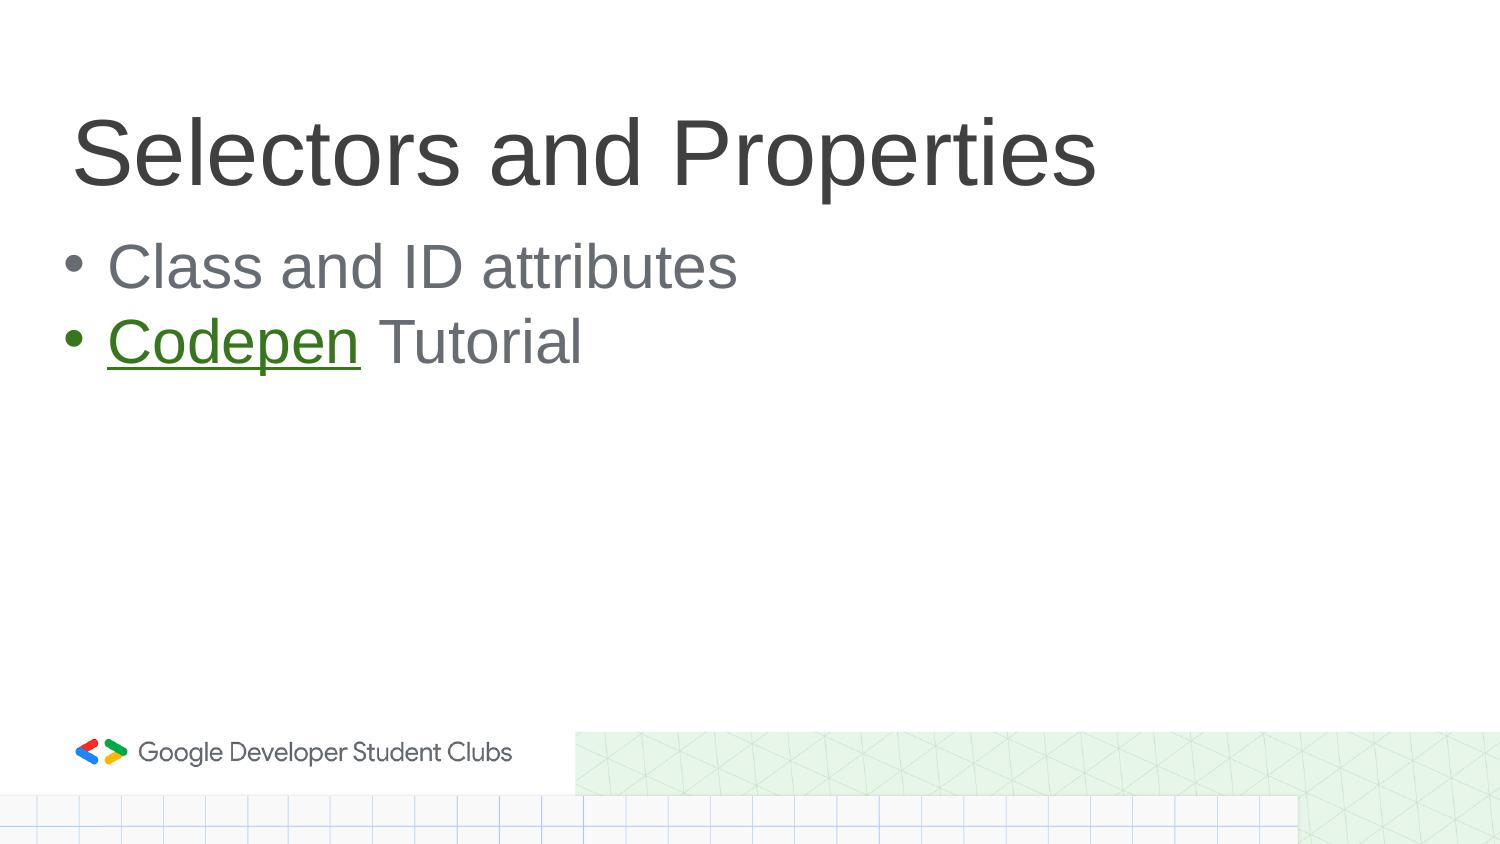

# Selectors and Properties
Class and ID attributes
Codepen Tutorial